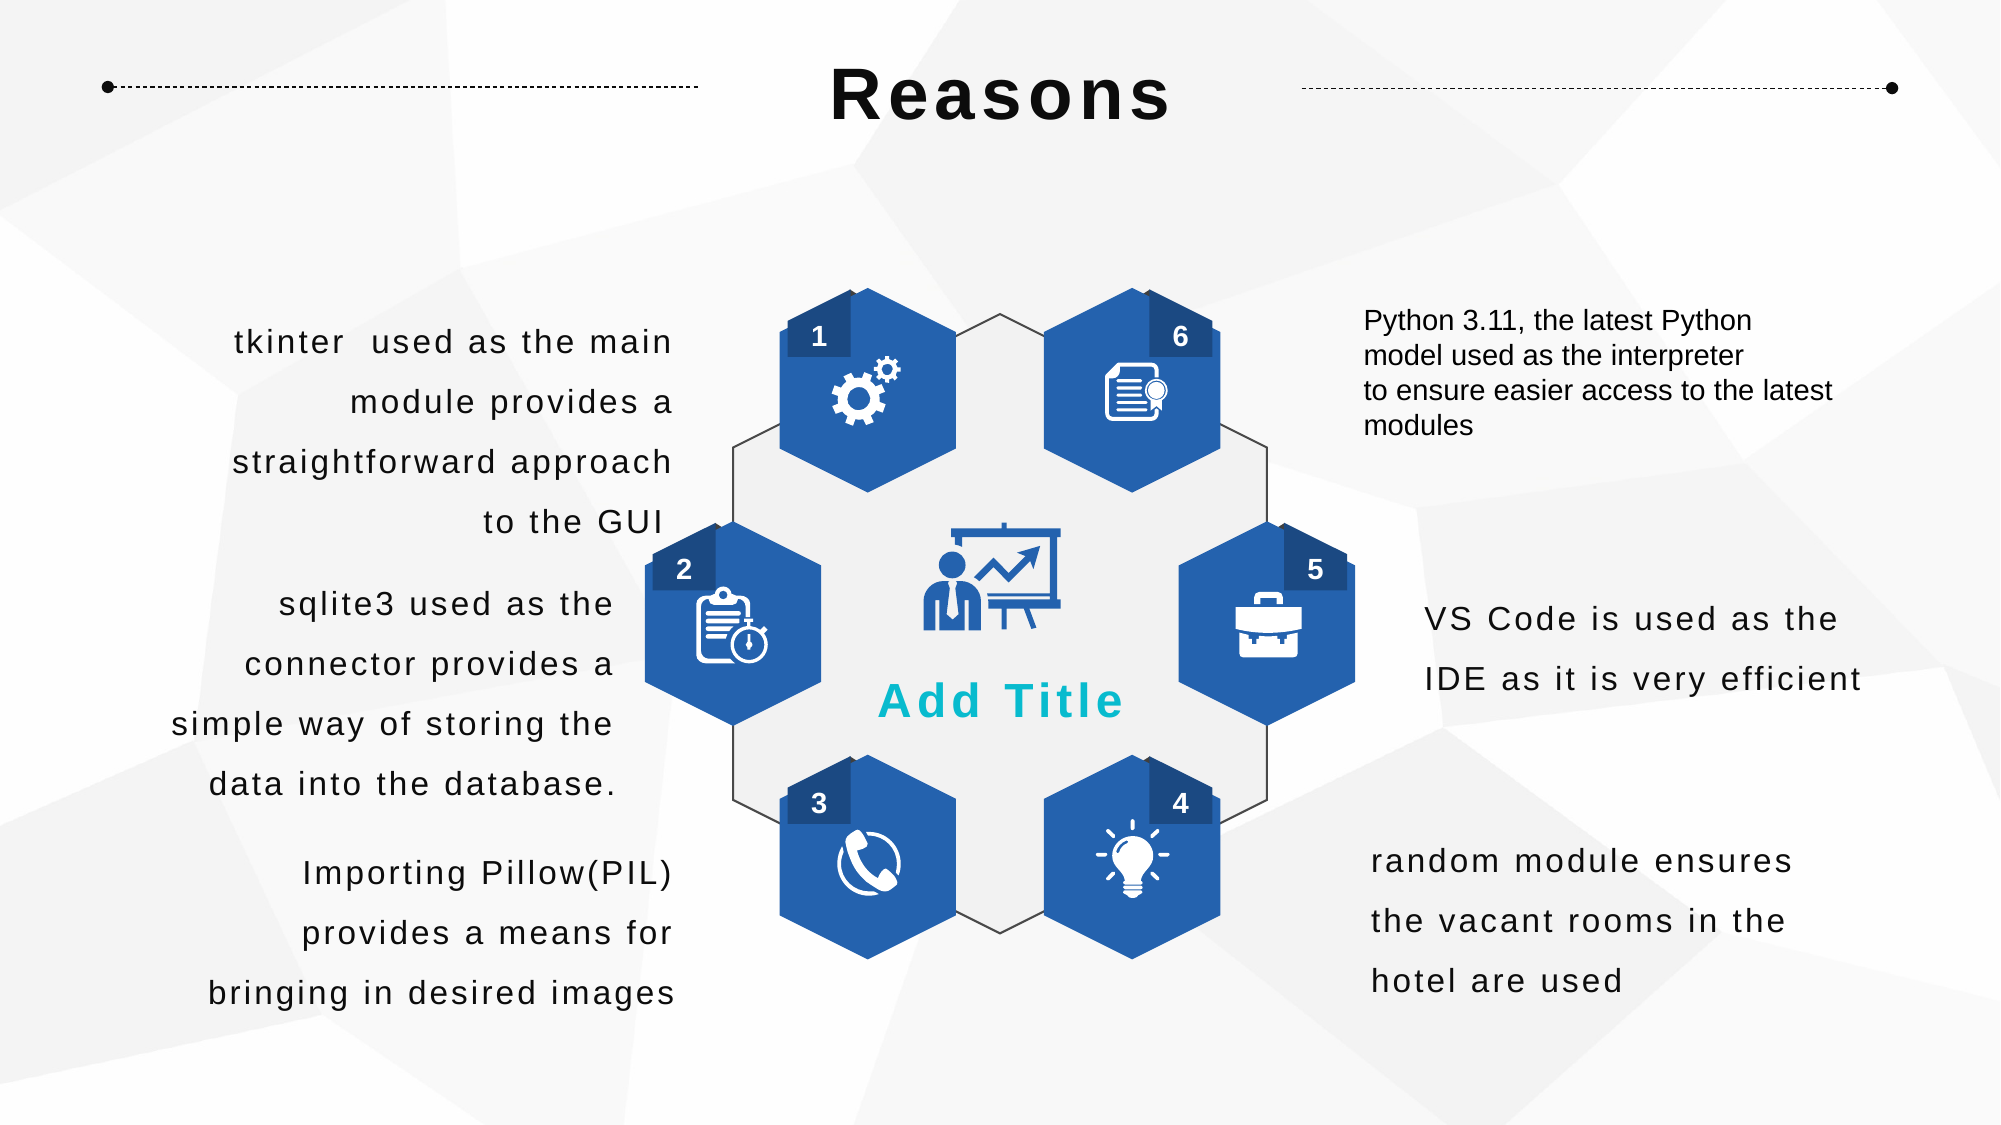

Reasons
1

6
tkinter  used as the main module provides a straightforward approach to the GUI
Python 3.11, the latest Python
model used as the interpreter
to ensure easier access to the latest
modules

2

5

sqlite3 used as the connector provides a simple way of storing the data into the database.
VS Code is used as the IDE as it is very efficient

Add Title
3

4

random module ensures the vacant rooms in the hotel are used

Importing Pillow(PIL) provides a means for bringing in desired images